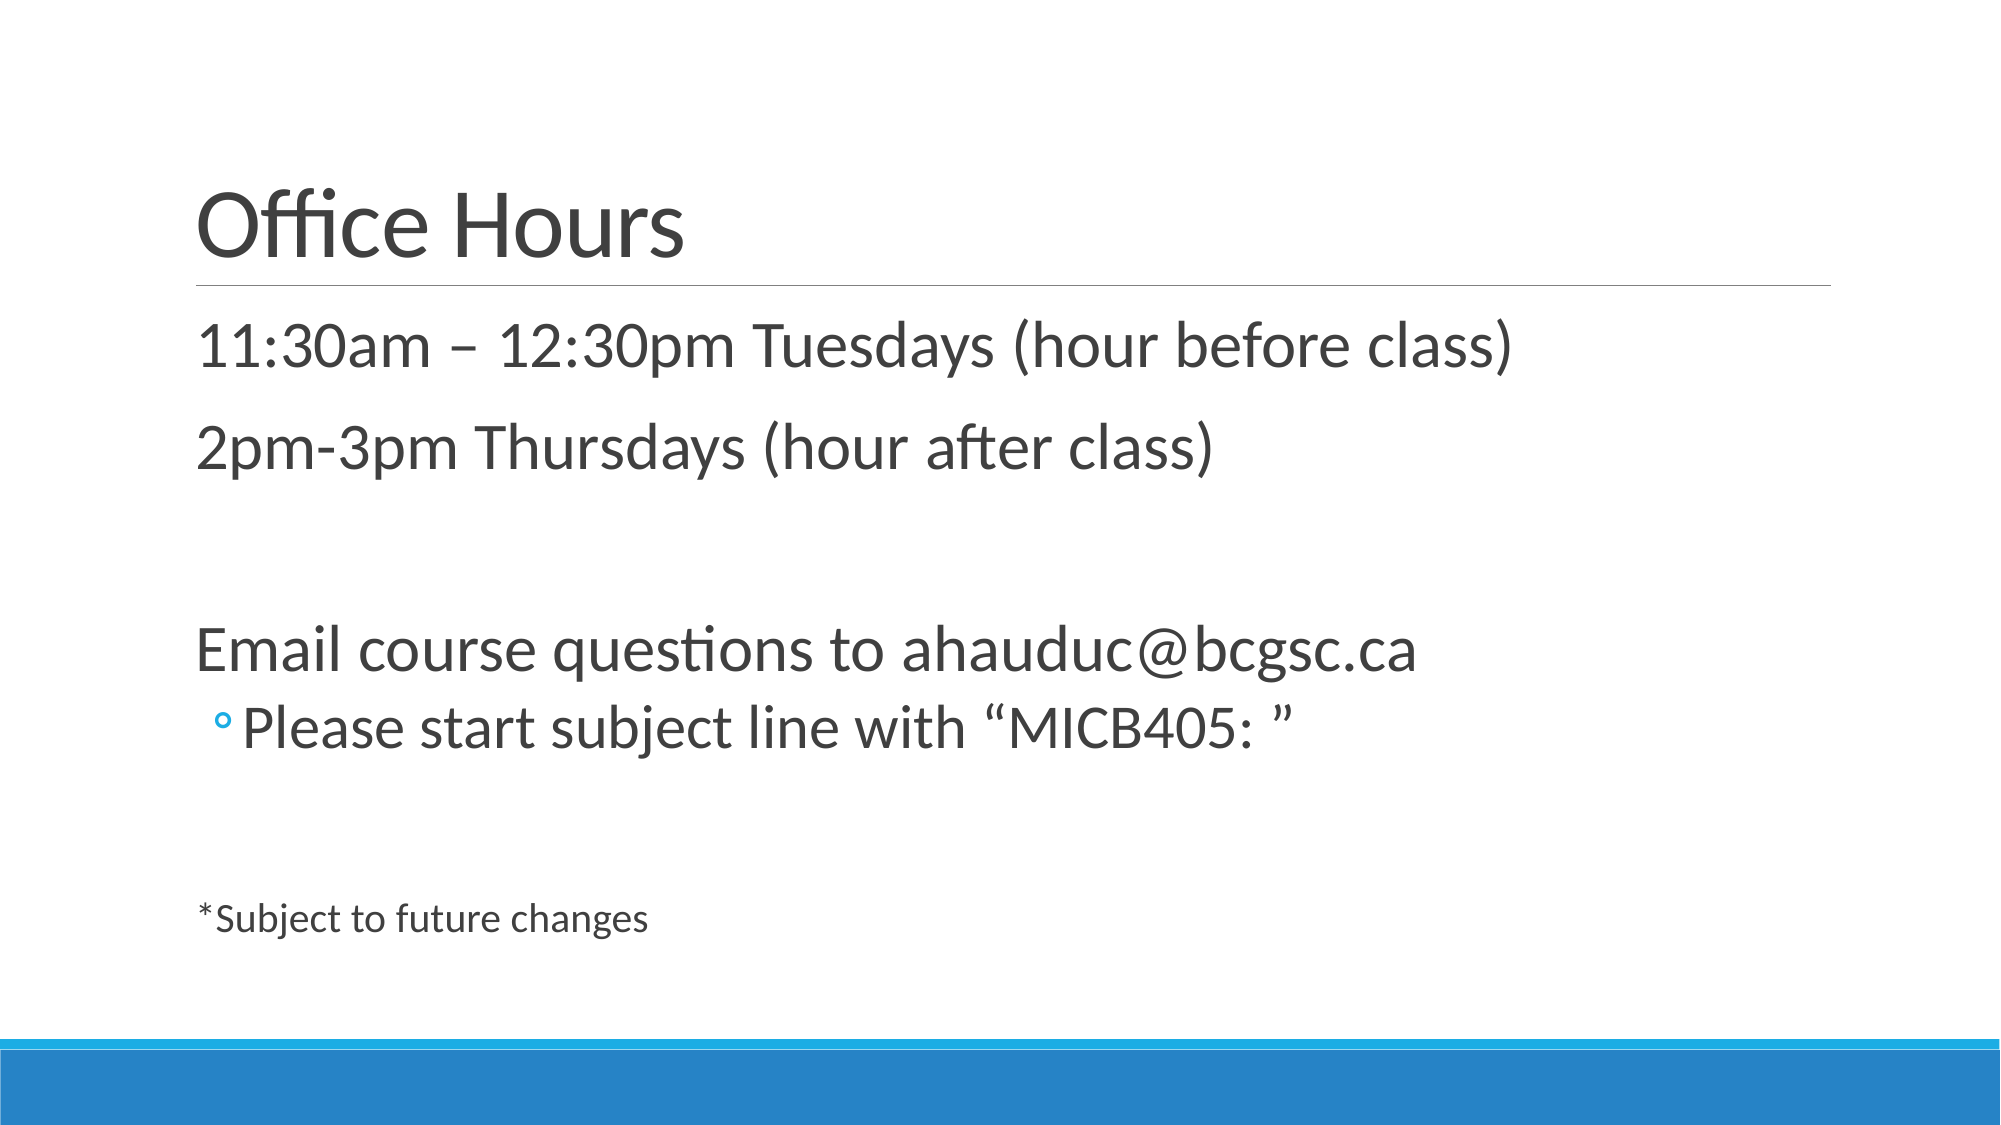

# Office Hours
11:30am – 12:30pm Tuesdays (hour before class)
2pm-3pm Thursdays (hour after class)

Email course questions to ahauduc@bcgsc.ca
Please start subject line with “MICB405: ”

*Subject to future changes